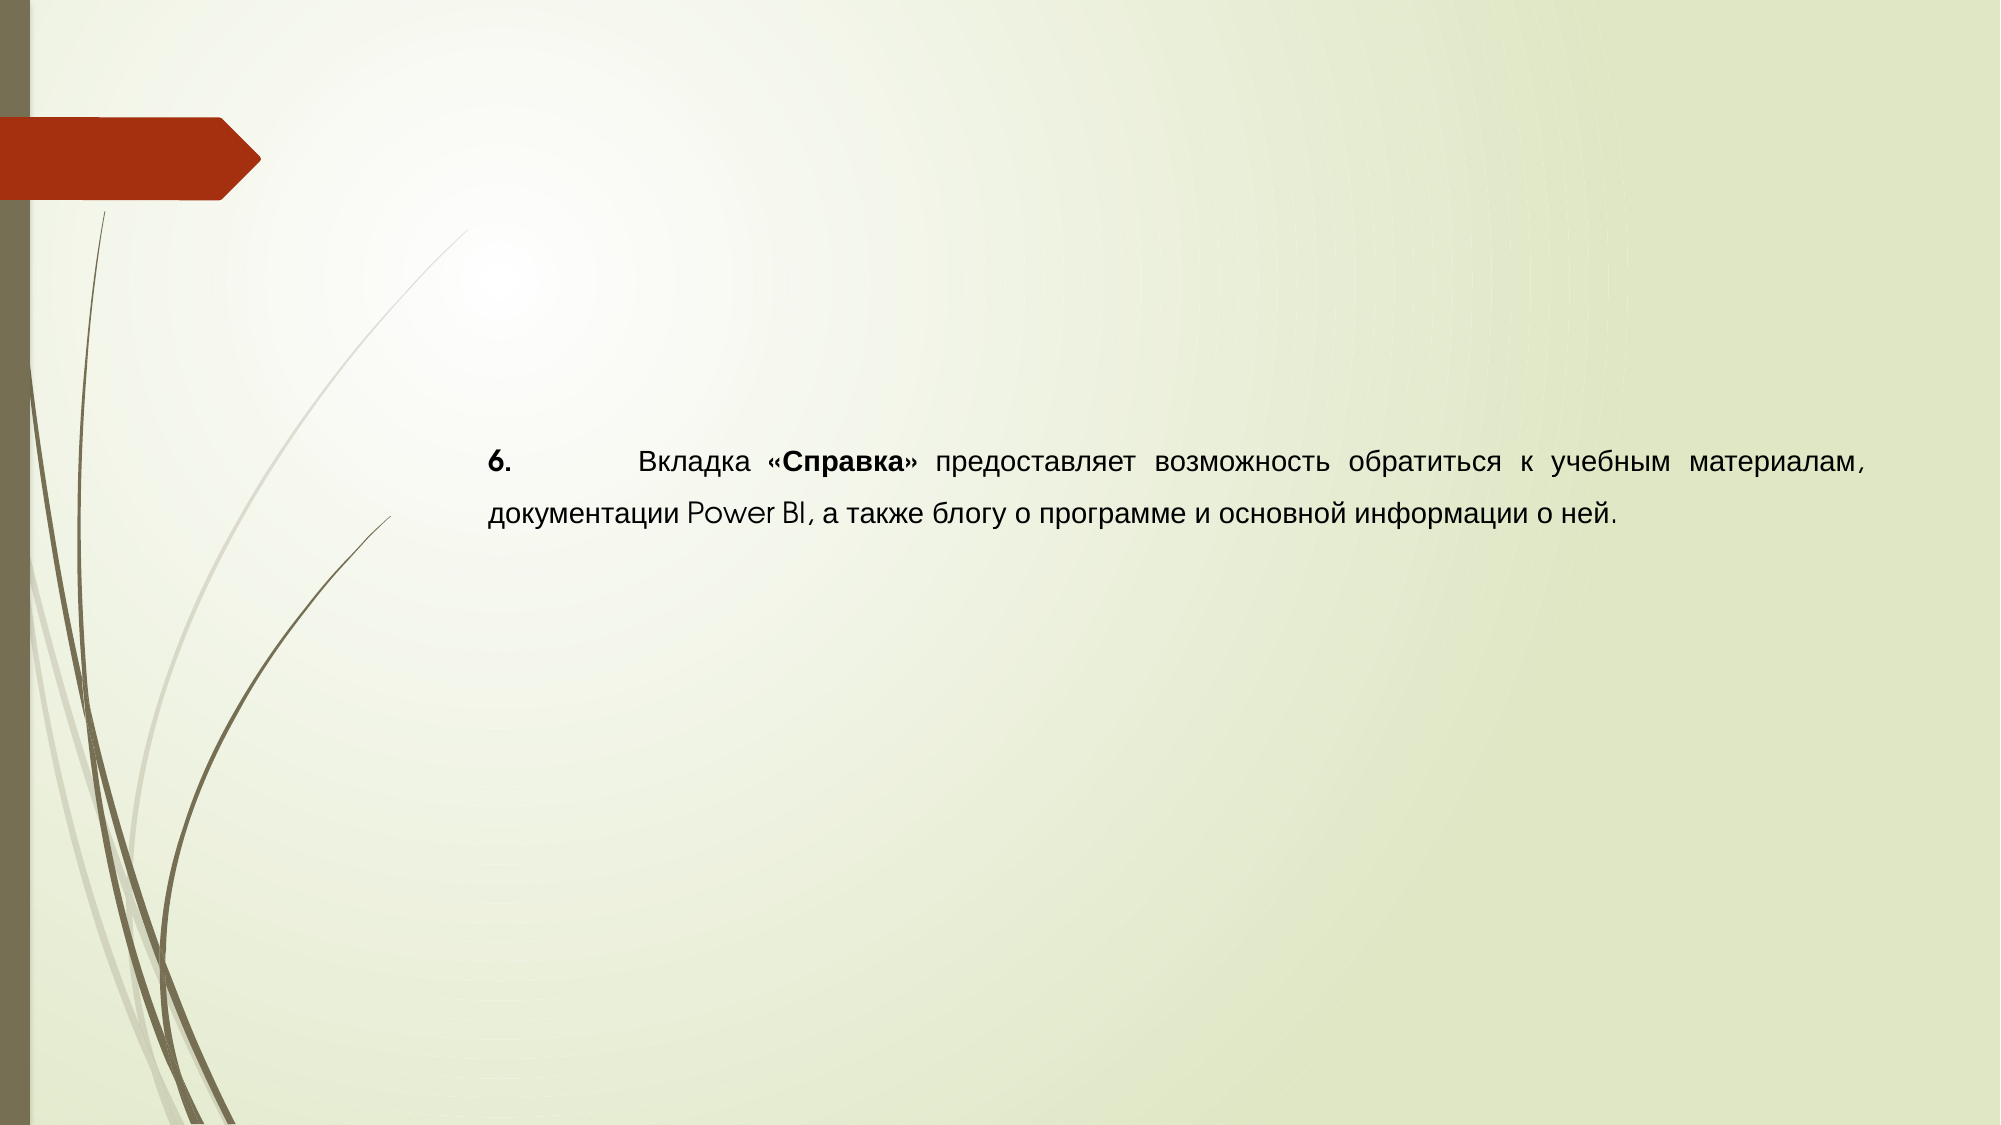

6.	Вкладка «Справка» предоставляет возможность обратиться к учебным материалам, документации Power BI, а также блогу о программе и основной информации о ней.